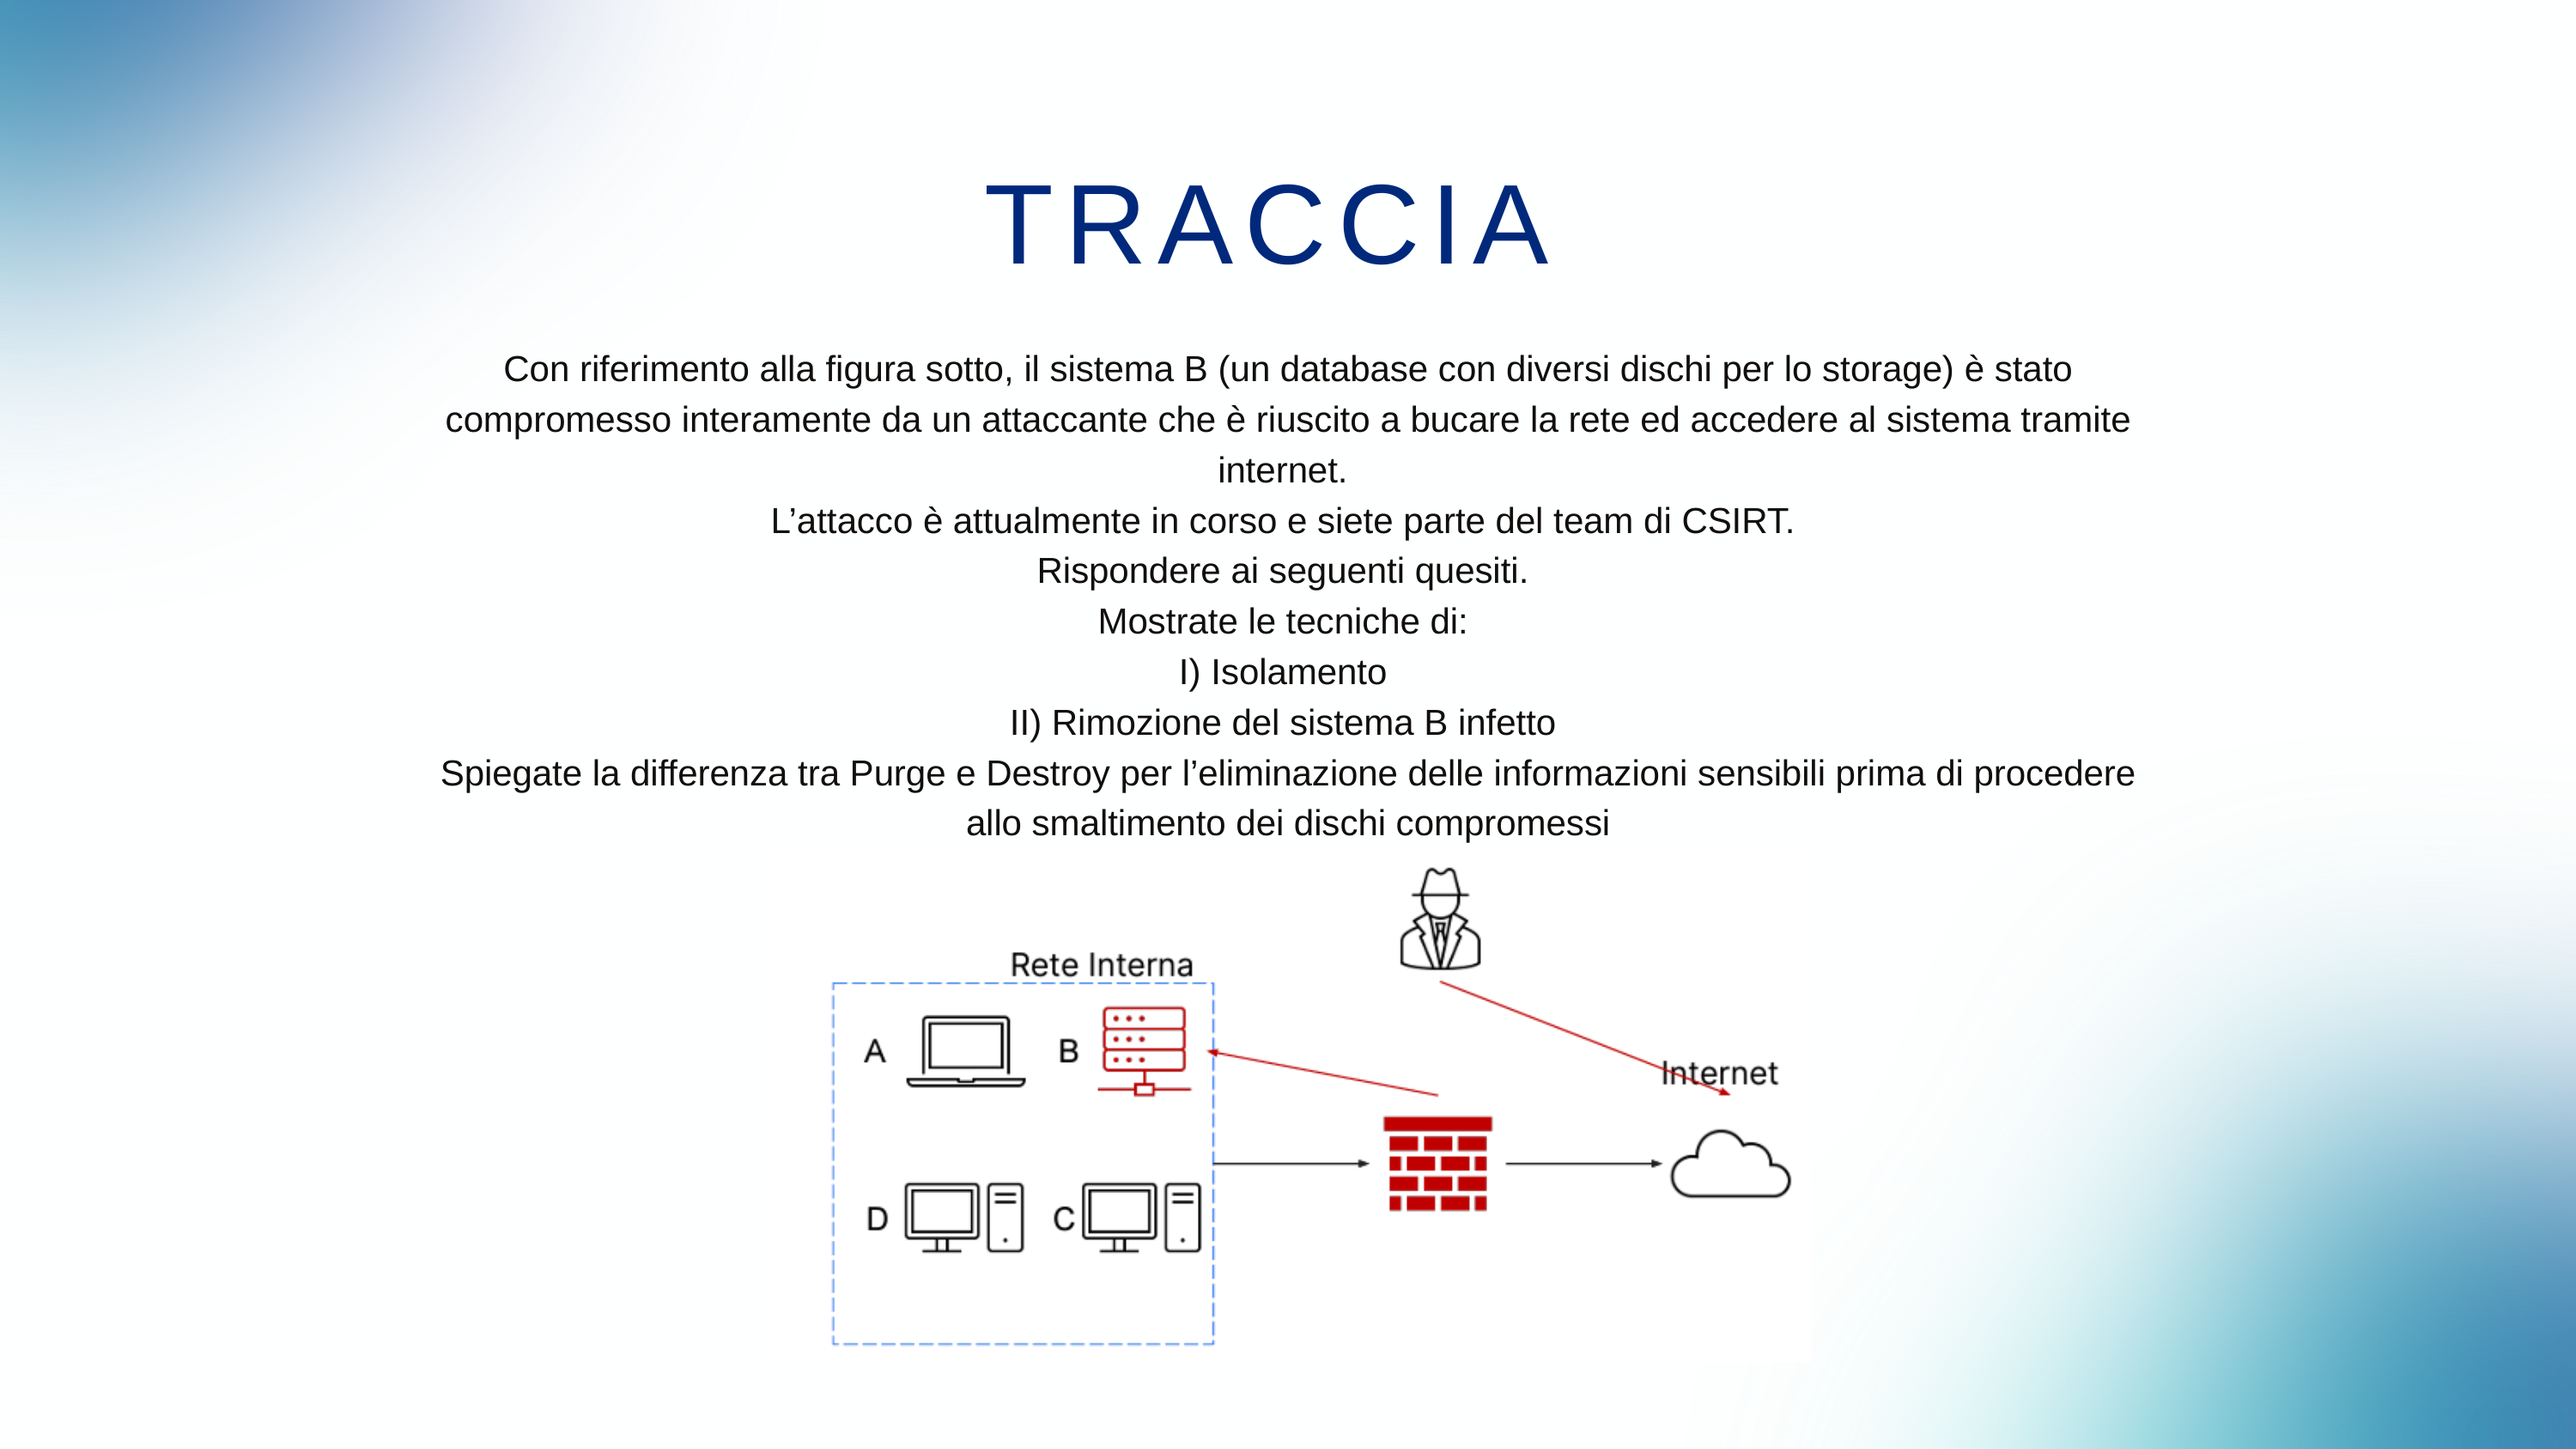

TRACCIA
Con riferimento alla figura sotto, il sistema B (un database con diversi dischi per lo storage) è stato compromesso interamente da un attaccante che è riuscito a bucare la rete ed accedere al sistema tramite internet.
L’attacco è attualmente in corso e siete parte del team di CSIRT.
Rispondere ai seguenti quesiti.
Mostrate le tecniche di:
I) Isolamento
II) Rimozione del sistema B infetto
Spiegate la differenza tra Purge e Destroy per l’eliminazione delle informazioni sensibili prima di procedere allo smaltimento dei dischi compromessi